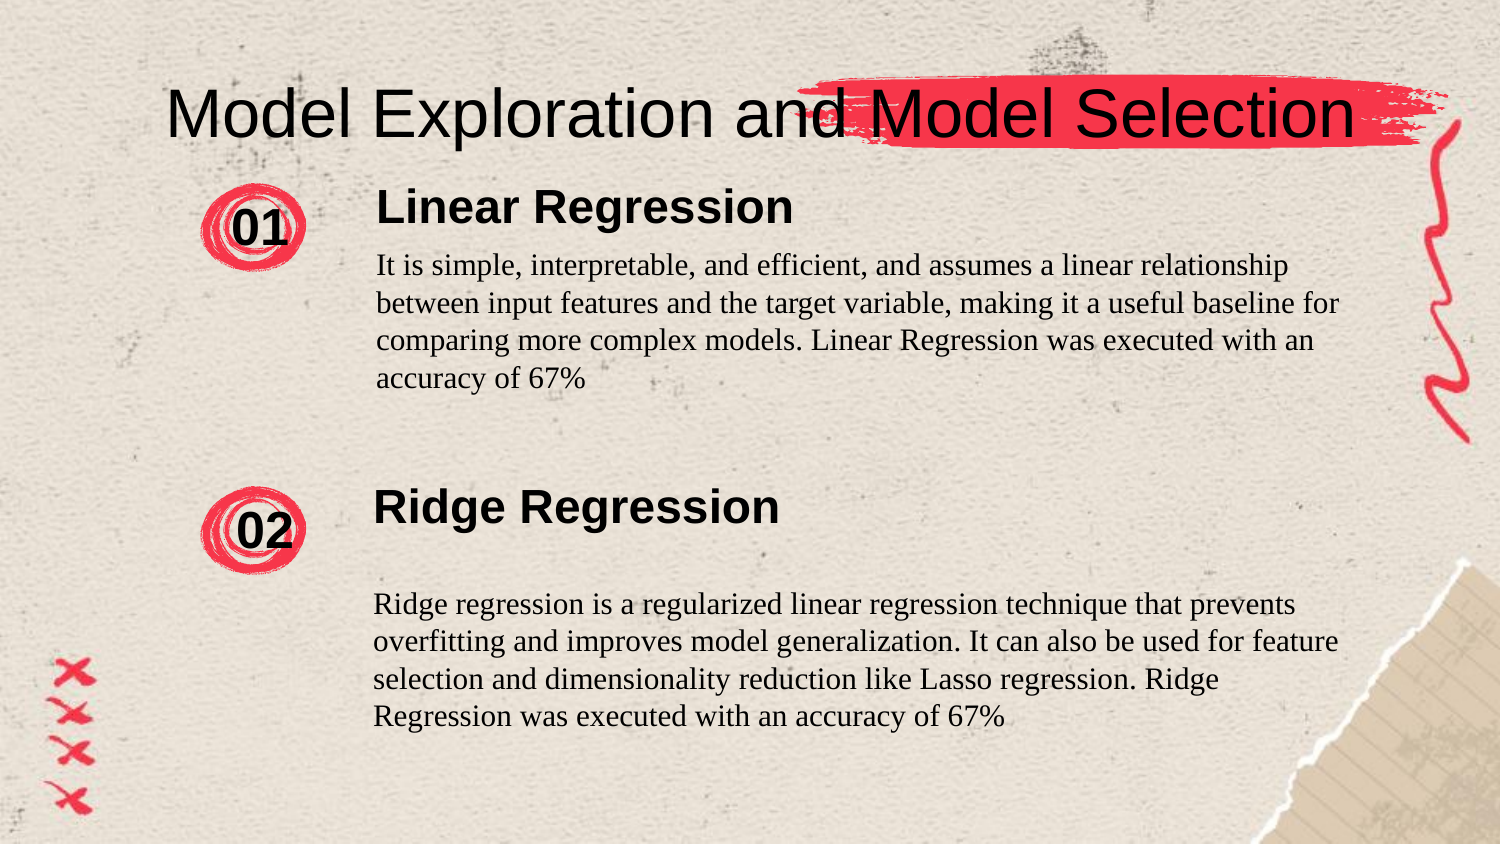

# Model Exploration and Model Selection

Linear Regression
It is simple, interpretable, and efficient, and assumes a linear relationship between input features and the target variable, making it a useful baseline for comparing more complex models. Linear Regression was executed with an accuracy of 67%

01

Ridge Regression

Ridge regression is a regularized linear regression technique that prevents overfitting and improves model generalization. It can also be used for feature selection and dimensionality reduction like Lasso regression. Ridge Regression was executed with an accuracy of 67%

02